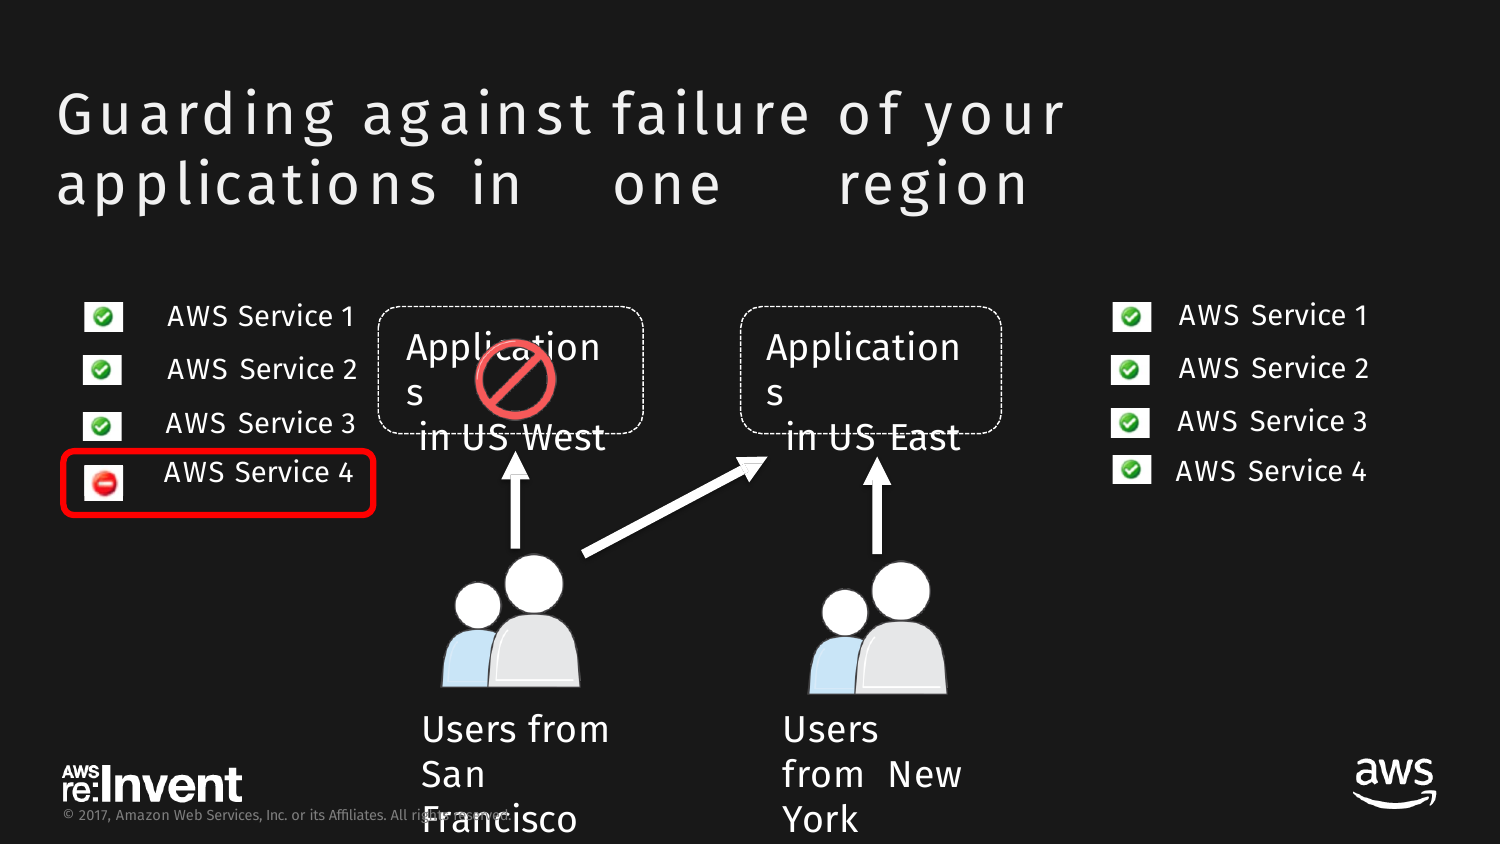

# Guarding	against	failure	of	your	applications  in	one	region
AWS Service 1
AWS Service 2
AWS Service 3
AWS Service 4
AWS Service 1
AWS Service 2
AWS Service 3

Applications
in US West
Applications
in US East

AWS Service 4
Users from  San Francisco
Users from  New York
© 2017, Amazon Web Services, Inc. or its Affiliates. All rights reserved.